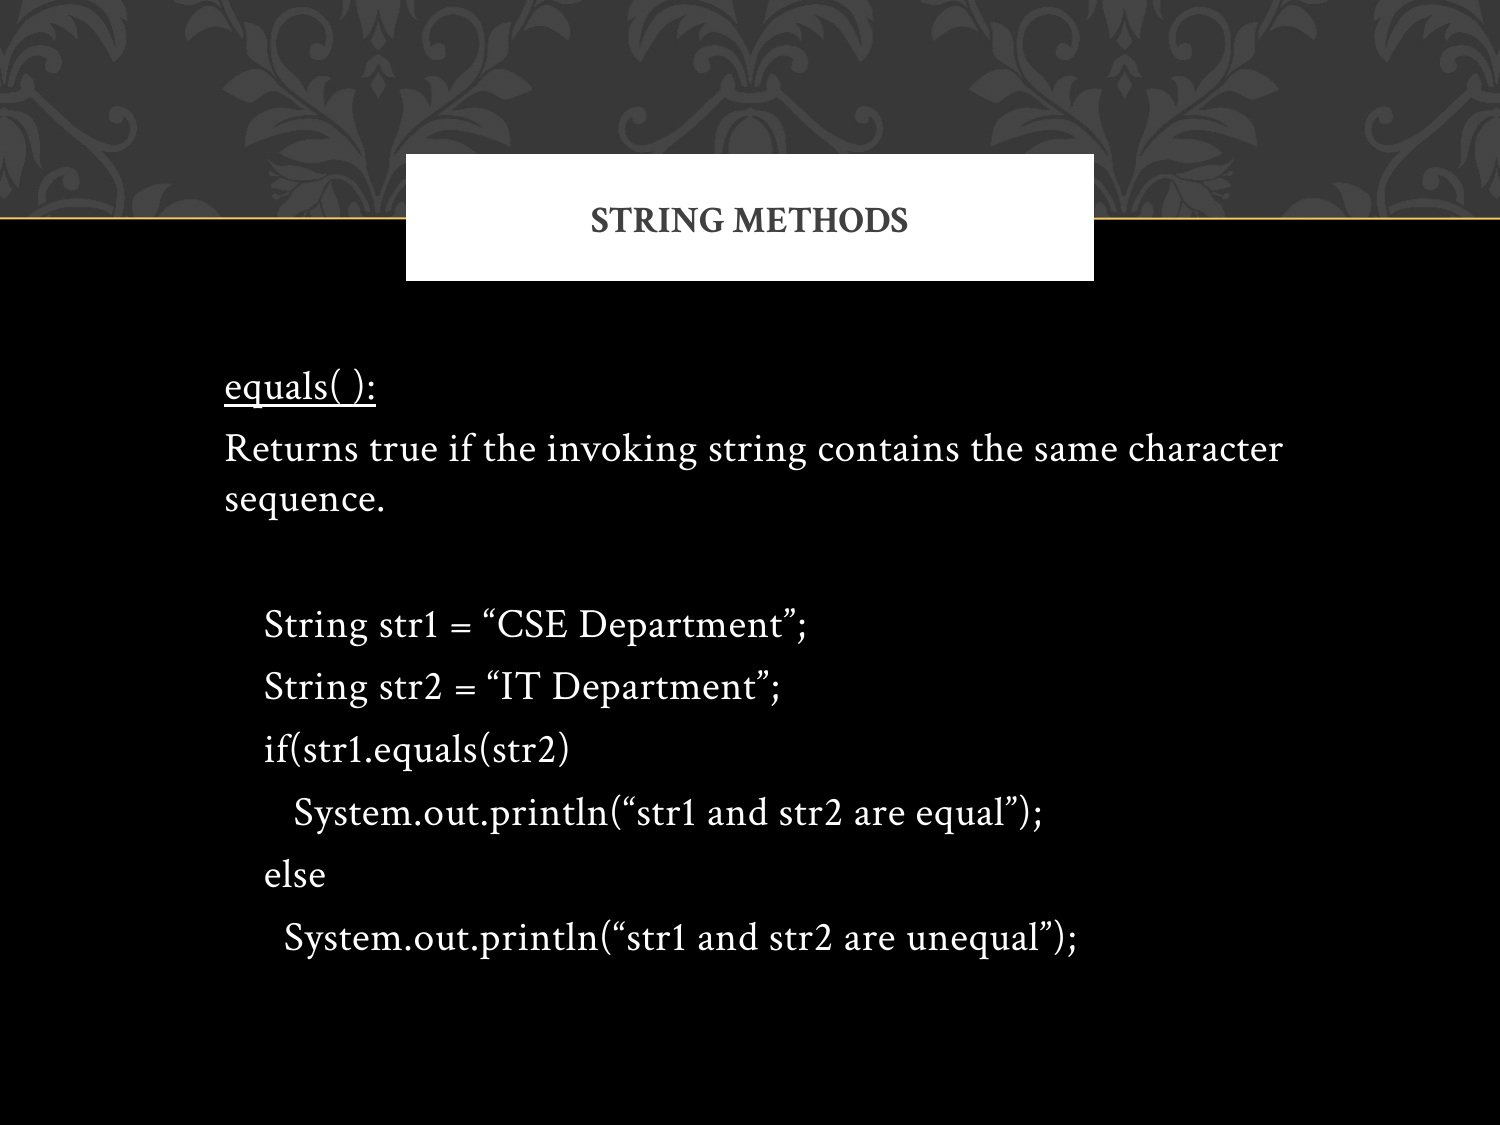

# String methods
equals( ):
Returns true if the invoking string contains the same character sequence.

    String str1 = “CSE Department”;
    String str2 = “IT Department”;
    if(str1.equals(str2)
       System.out.println(“str1 and str2 are equal”);
    else
      System.out.println(“str1 and str2 are unequal”);